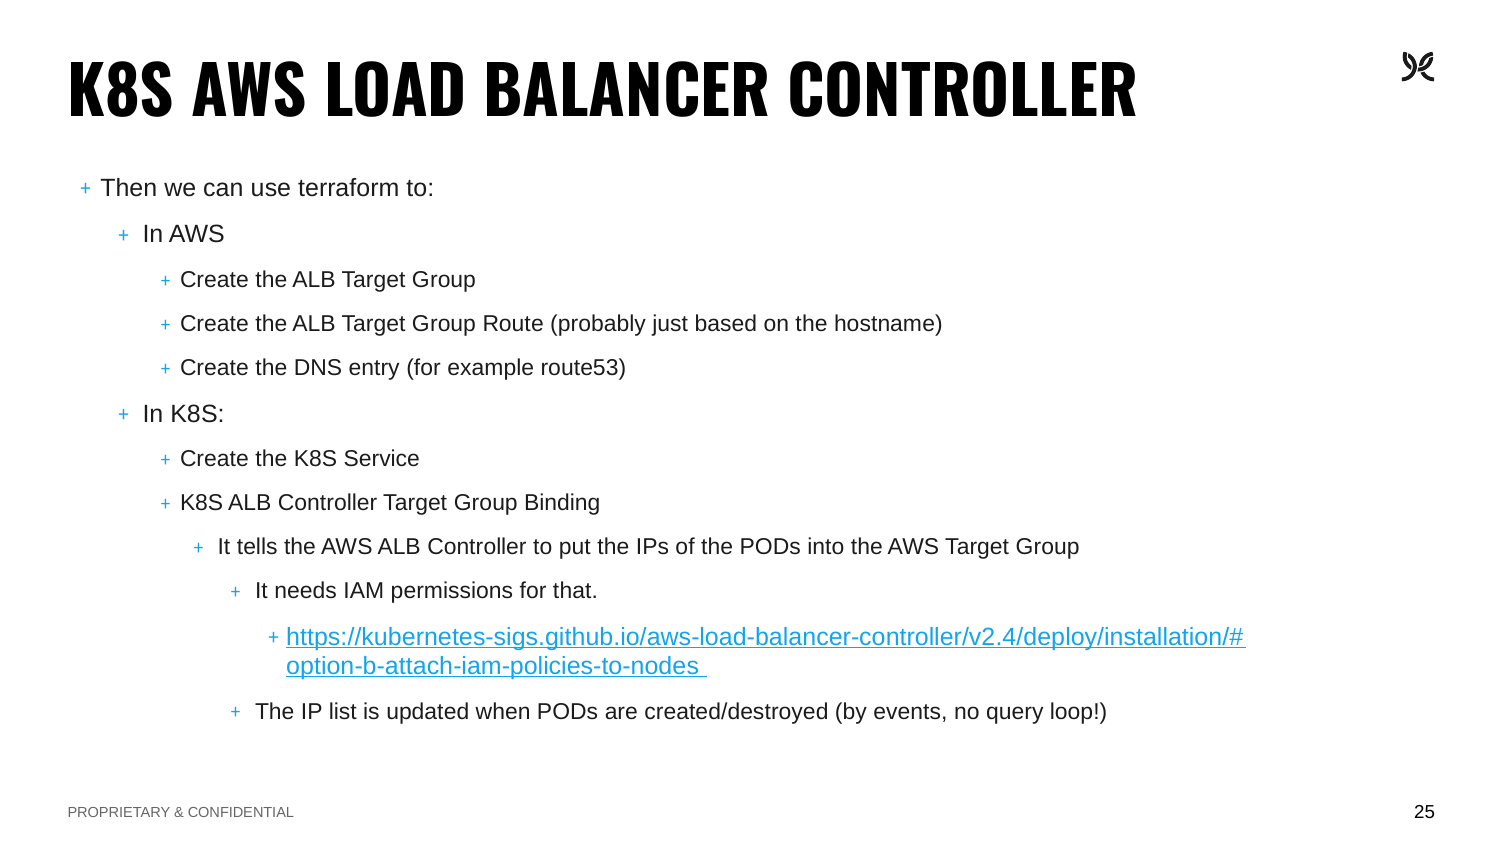

# K8S AWS LOAD BALANCER CONTROLLER

Then we can use terraform to:
In AWS
Create the ALB Target Group
Create the ALB Target Group Route (probably just based on the hostname)
Create the DNS entry (for example route53)
In K8S:
Create the K8S Service
K8S ALB Controller Target Group Binding
It tells the AWS ALB Controller to put the IPs of the PODs into the AWS Target Group
It needs IAM permissions for that.
https://kubernetes-sigs.github.io/aws-load-balancer-controller/v2.4/deploy/installation/#option-b-attach-iam-policies-to-nodes
The IP list is updated when PODs are created/destroyed (by events, no query loop!)
25